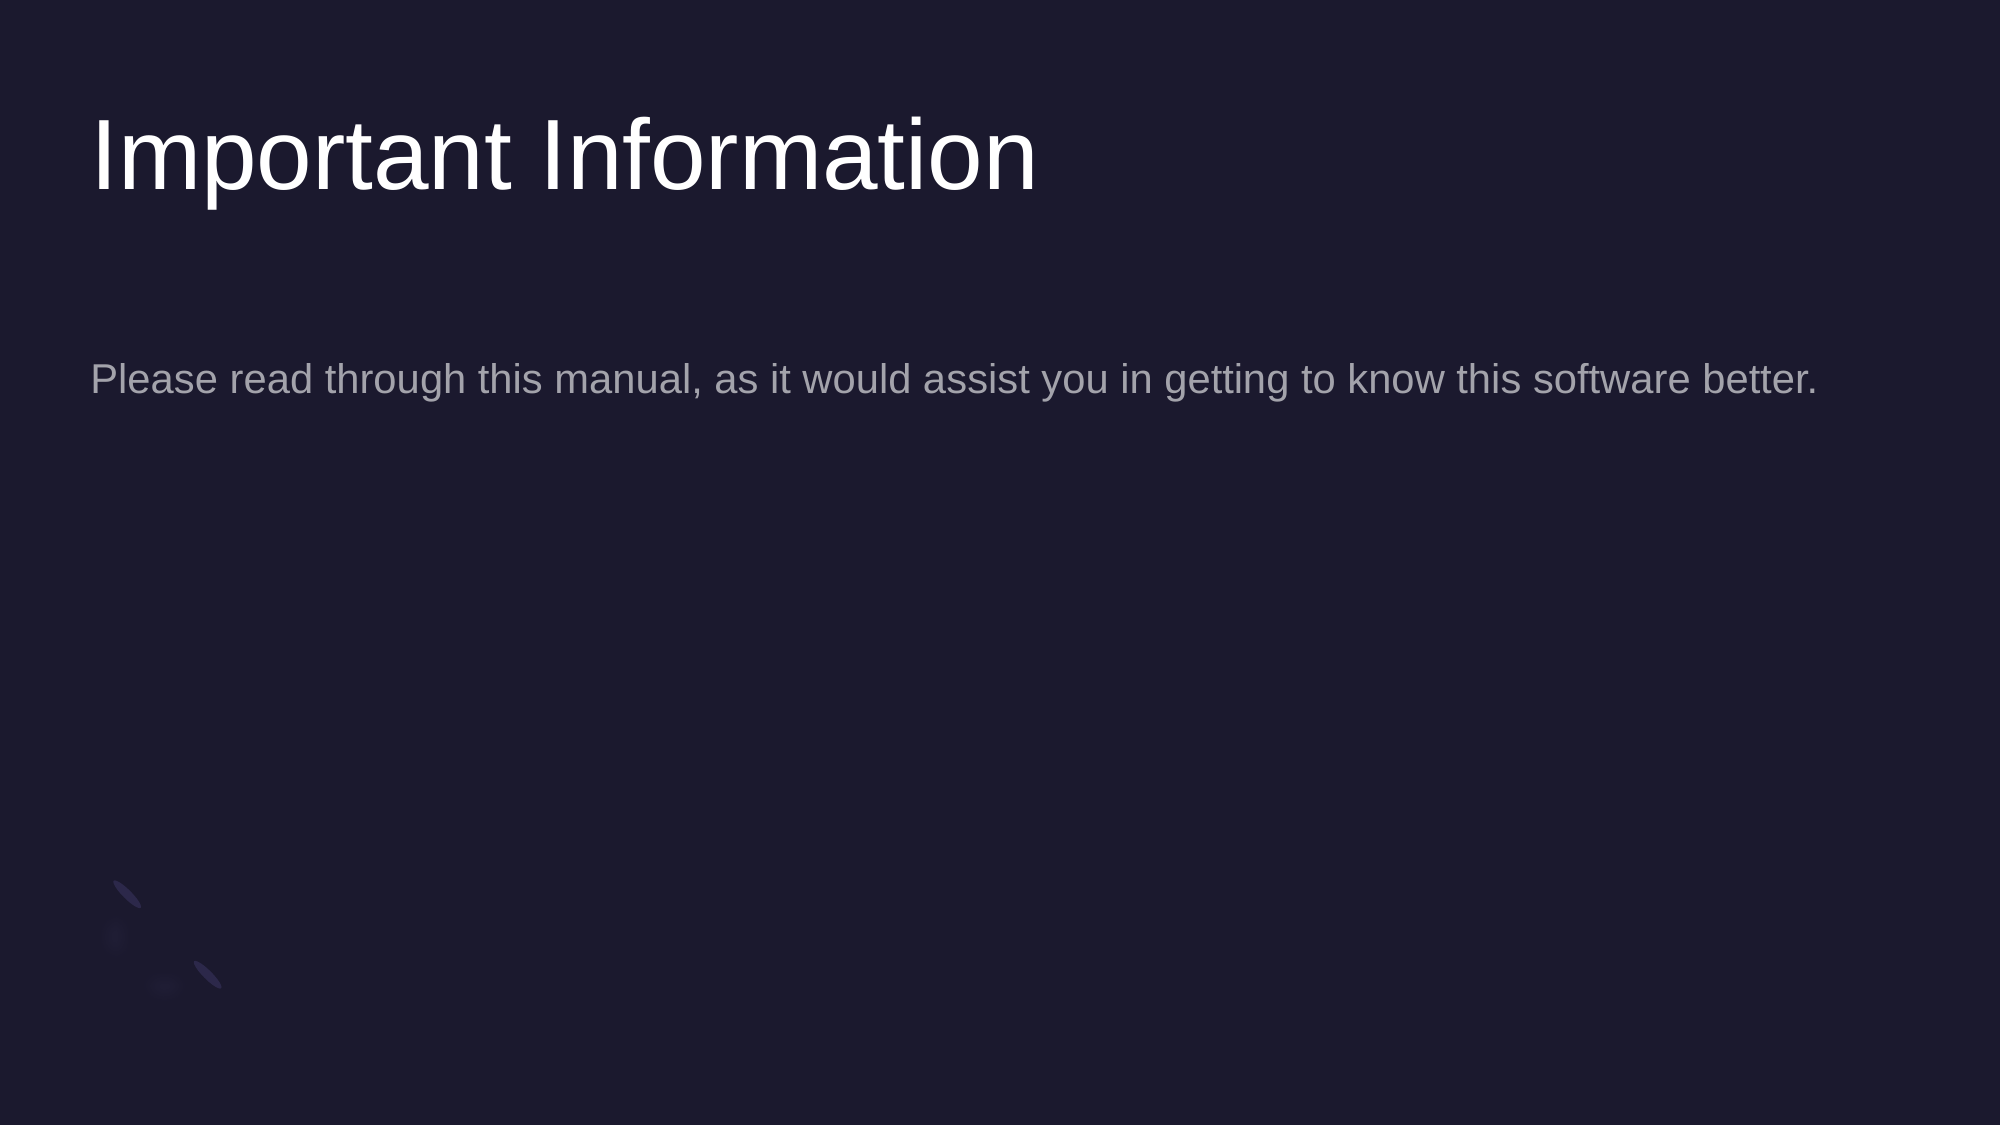

# Important Information
Please read through this manual, as it would assist you in getting to know this software better.